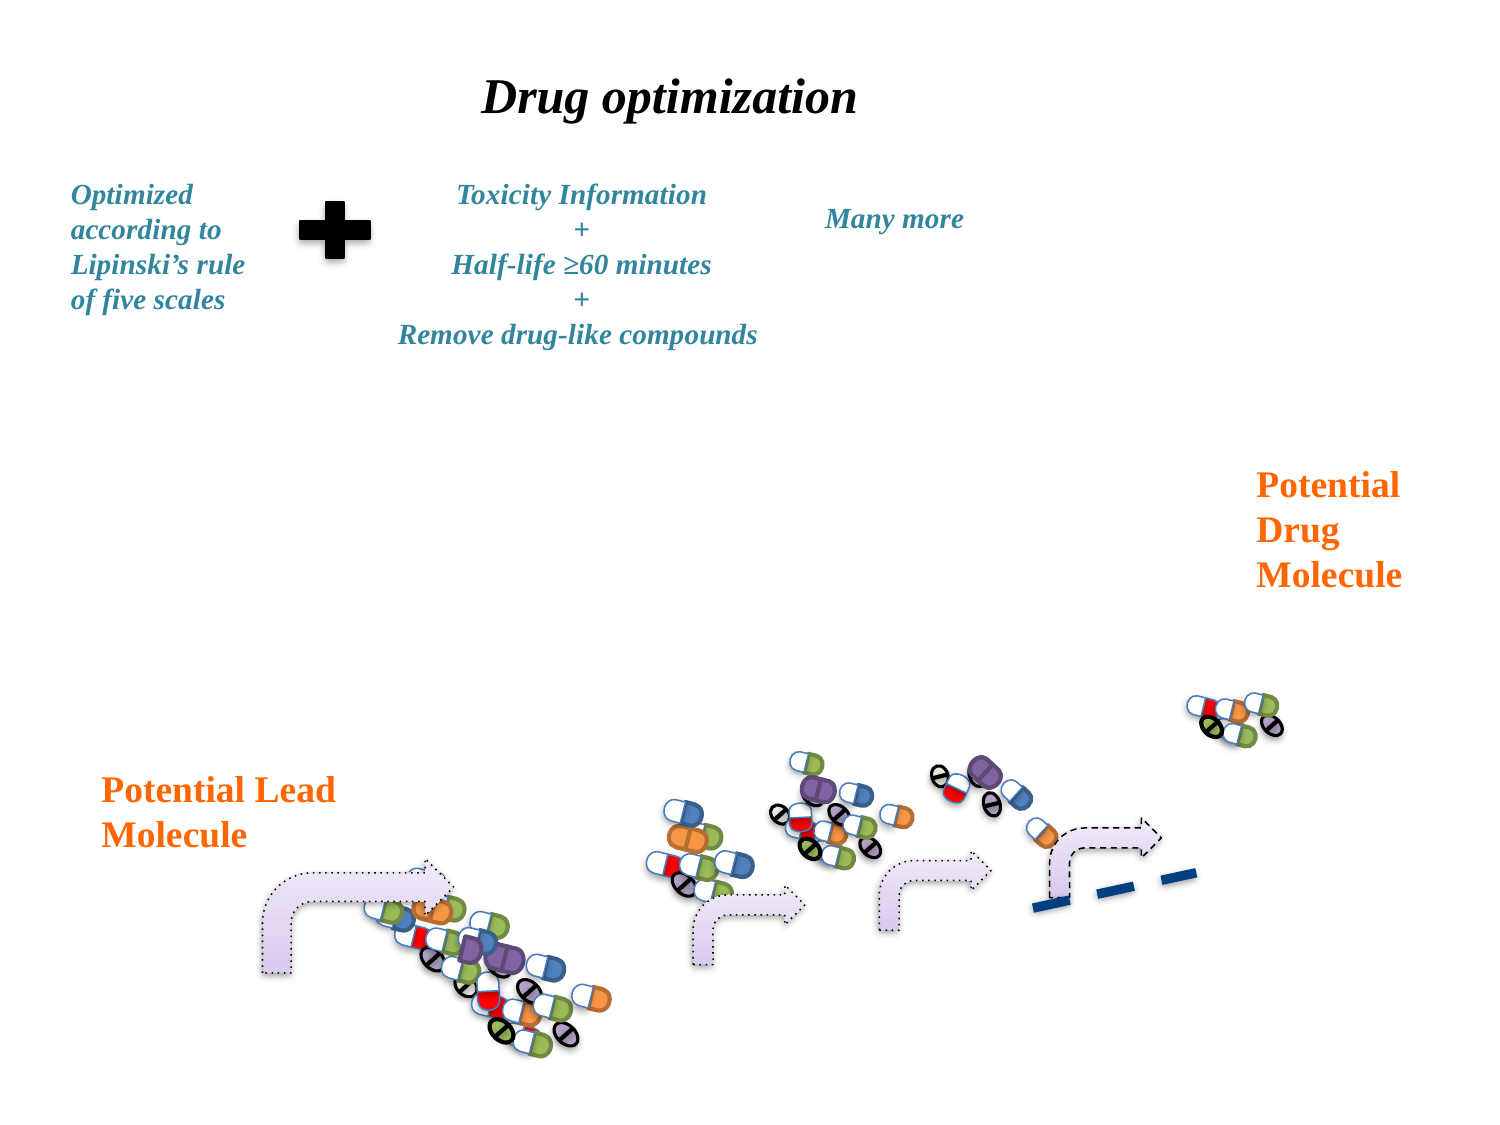

Drug optimization
Optimized
according to
Lipinski’s rule
of five scales
Toxicity Information
+
Half-life ≥60 minutes
+
Remove drug-like compounds

Many more

Potential Drug
Molecule
Potential Lead Molecule